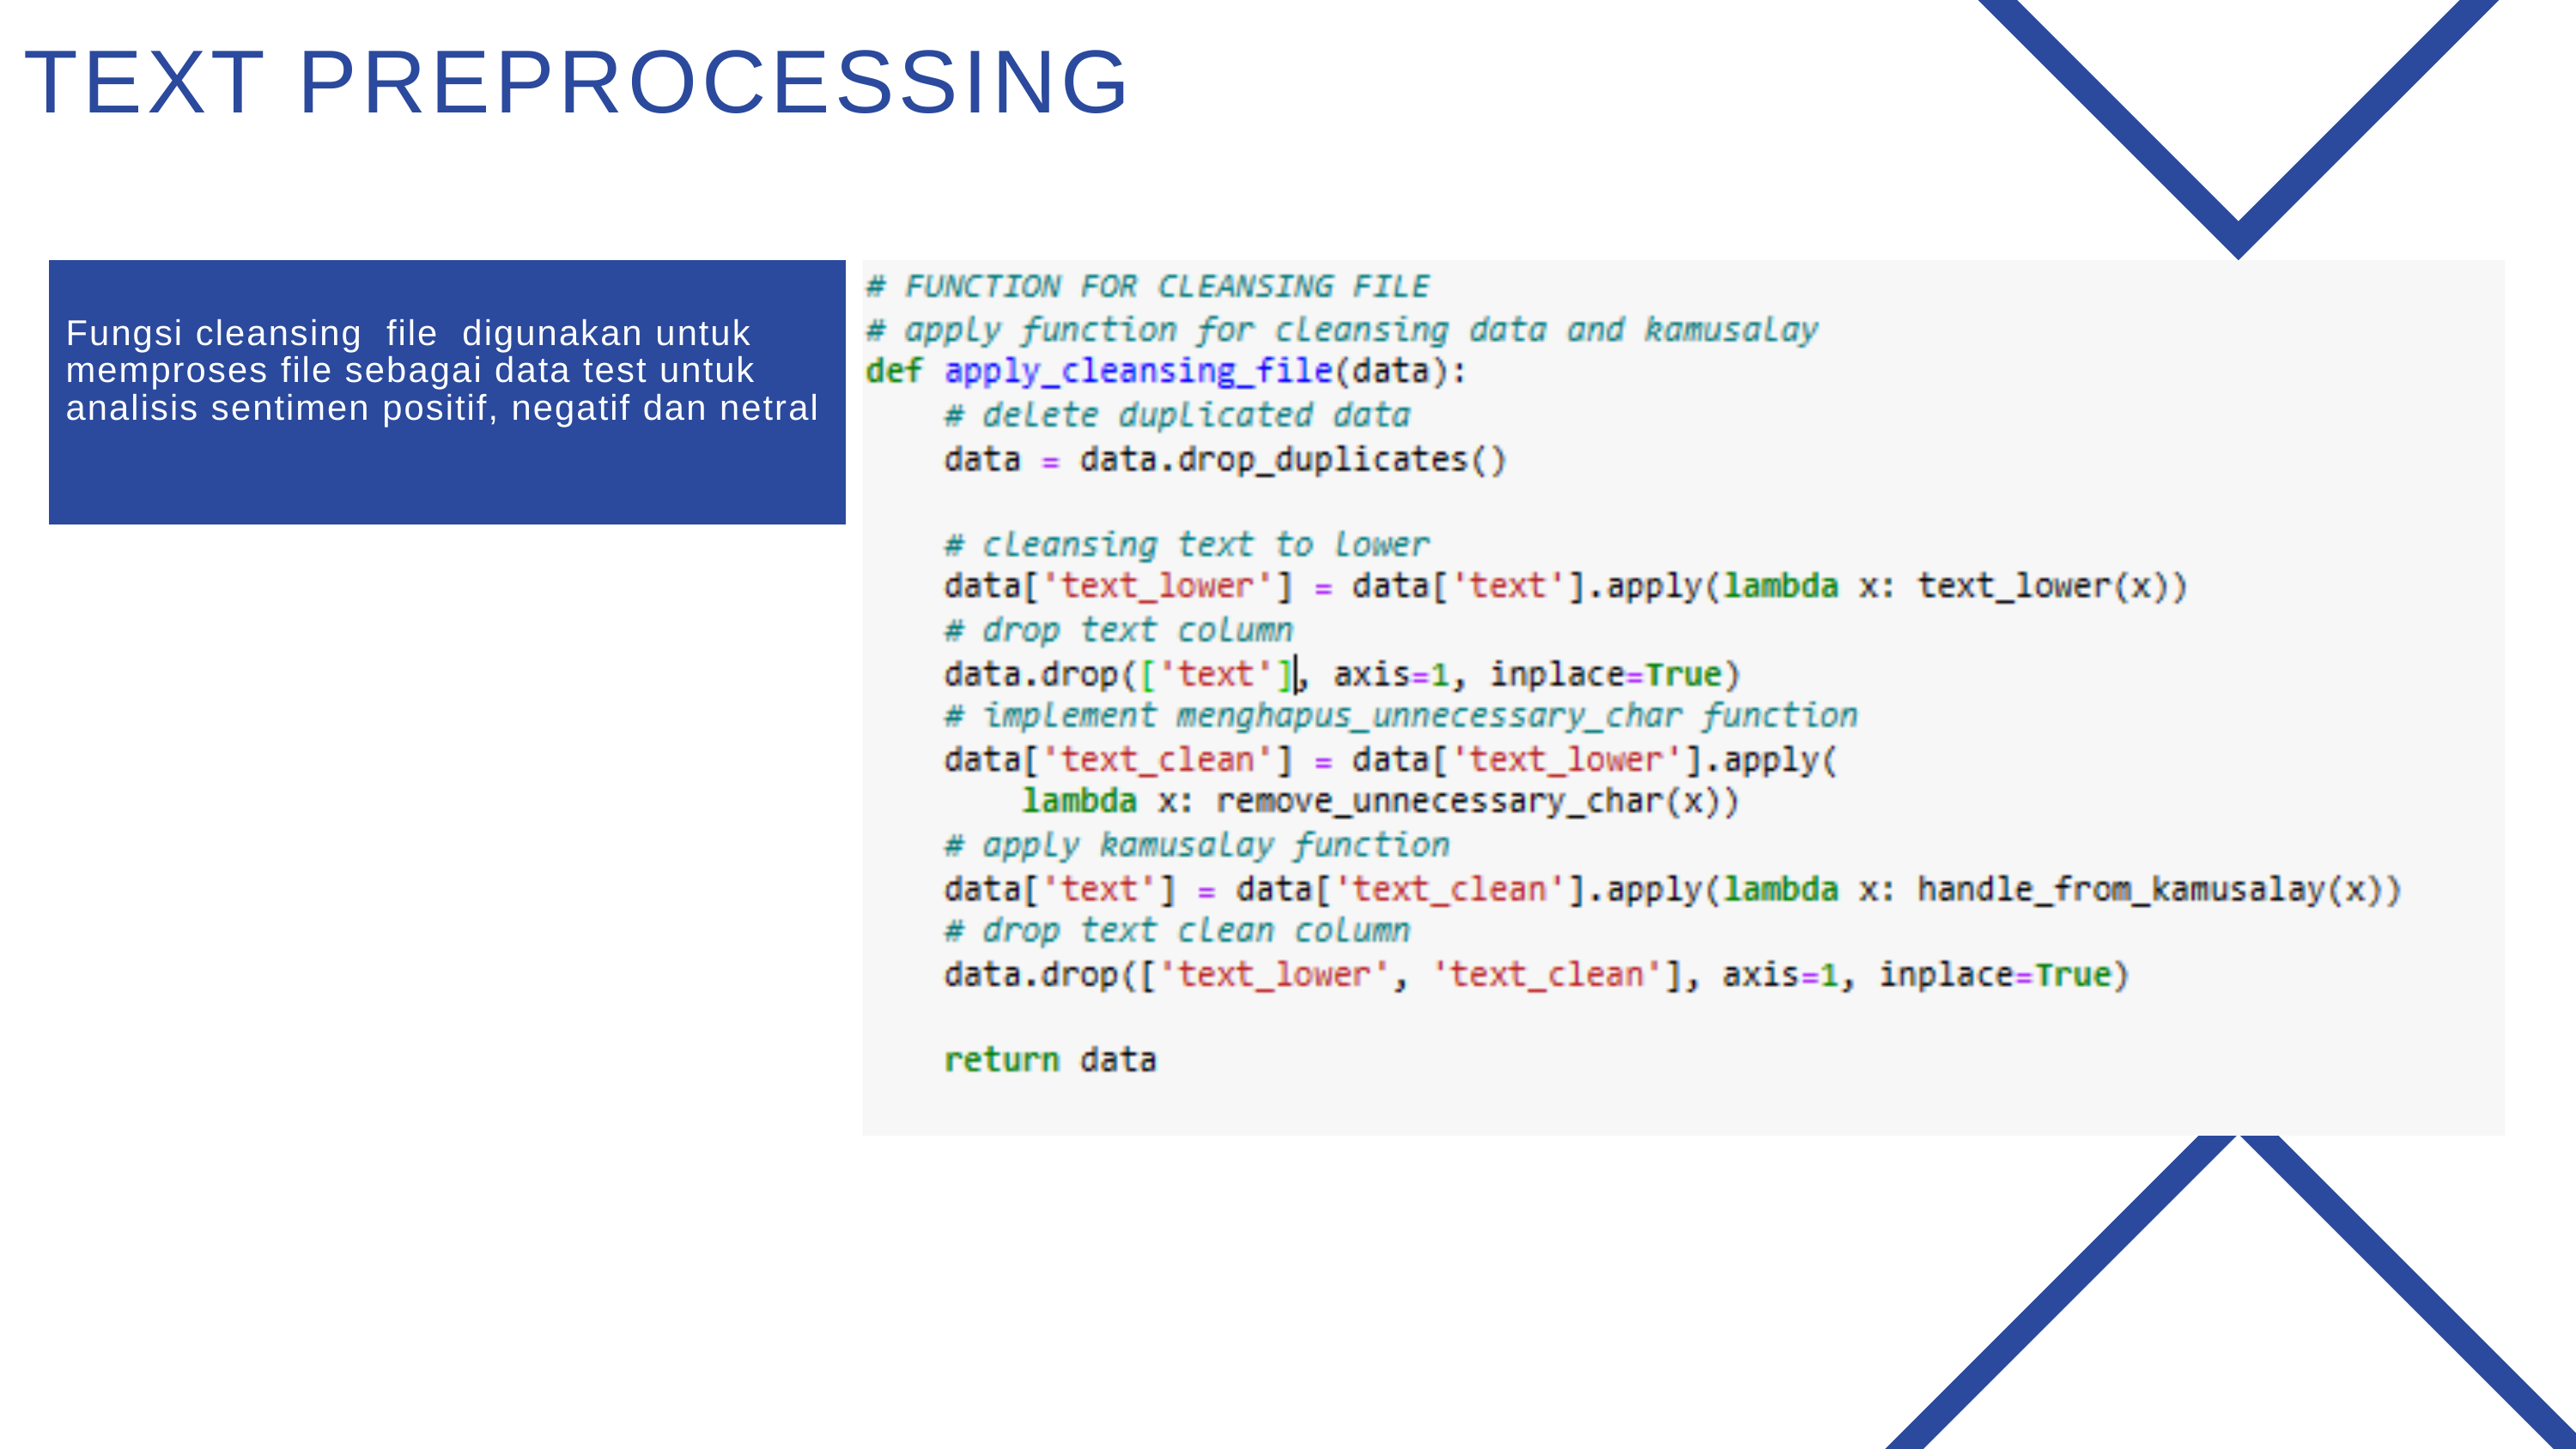

TEXT PREPROCESSING

Fungsi cleansing  file  digunakan untuk memproses file sebagai data test untuk analisis sentimen positif, negatif dan netral
Fungsi yang digunakan untuk membersihkan kata alay